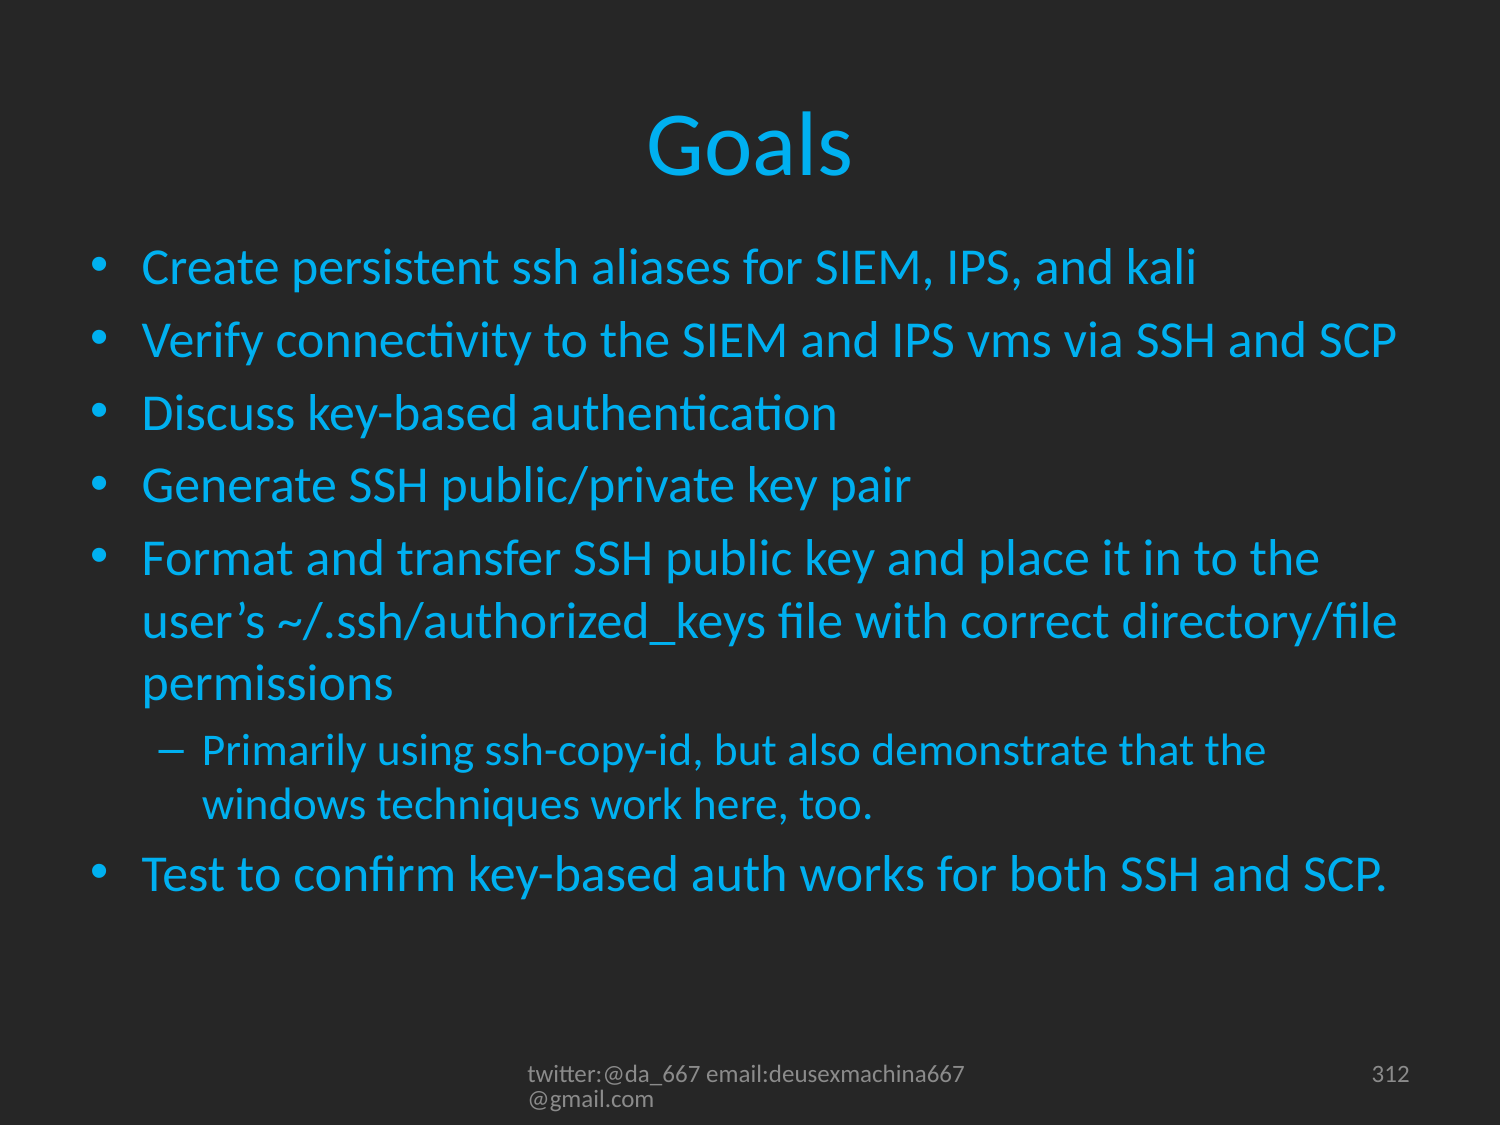

# Goals
Create persistent ssh aliases for SIEM, IPS, and kali
Verify connectivity to the SIEM and IPS vms via SSH and SCP
Discuss key-based authentication
Generate SSH public/private key pair
Format and transfer SSH public key and place it in to the user’s ~/.ssh/authorized_keys file with correct directory/file permissions
Primarily using ssh-copy-id, but also demonstrate that the windows techniques work here, too.
Test to confirm key-based auth works for both SSH and SCP.
twitter:@da_667 email:deusexmachina667@gmail.com
312